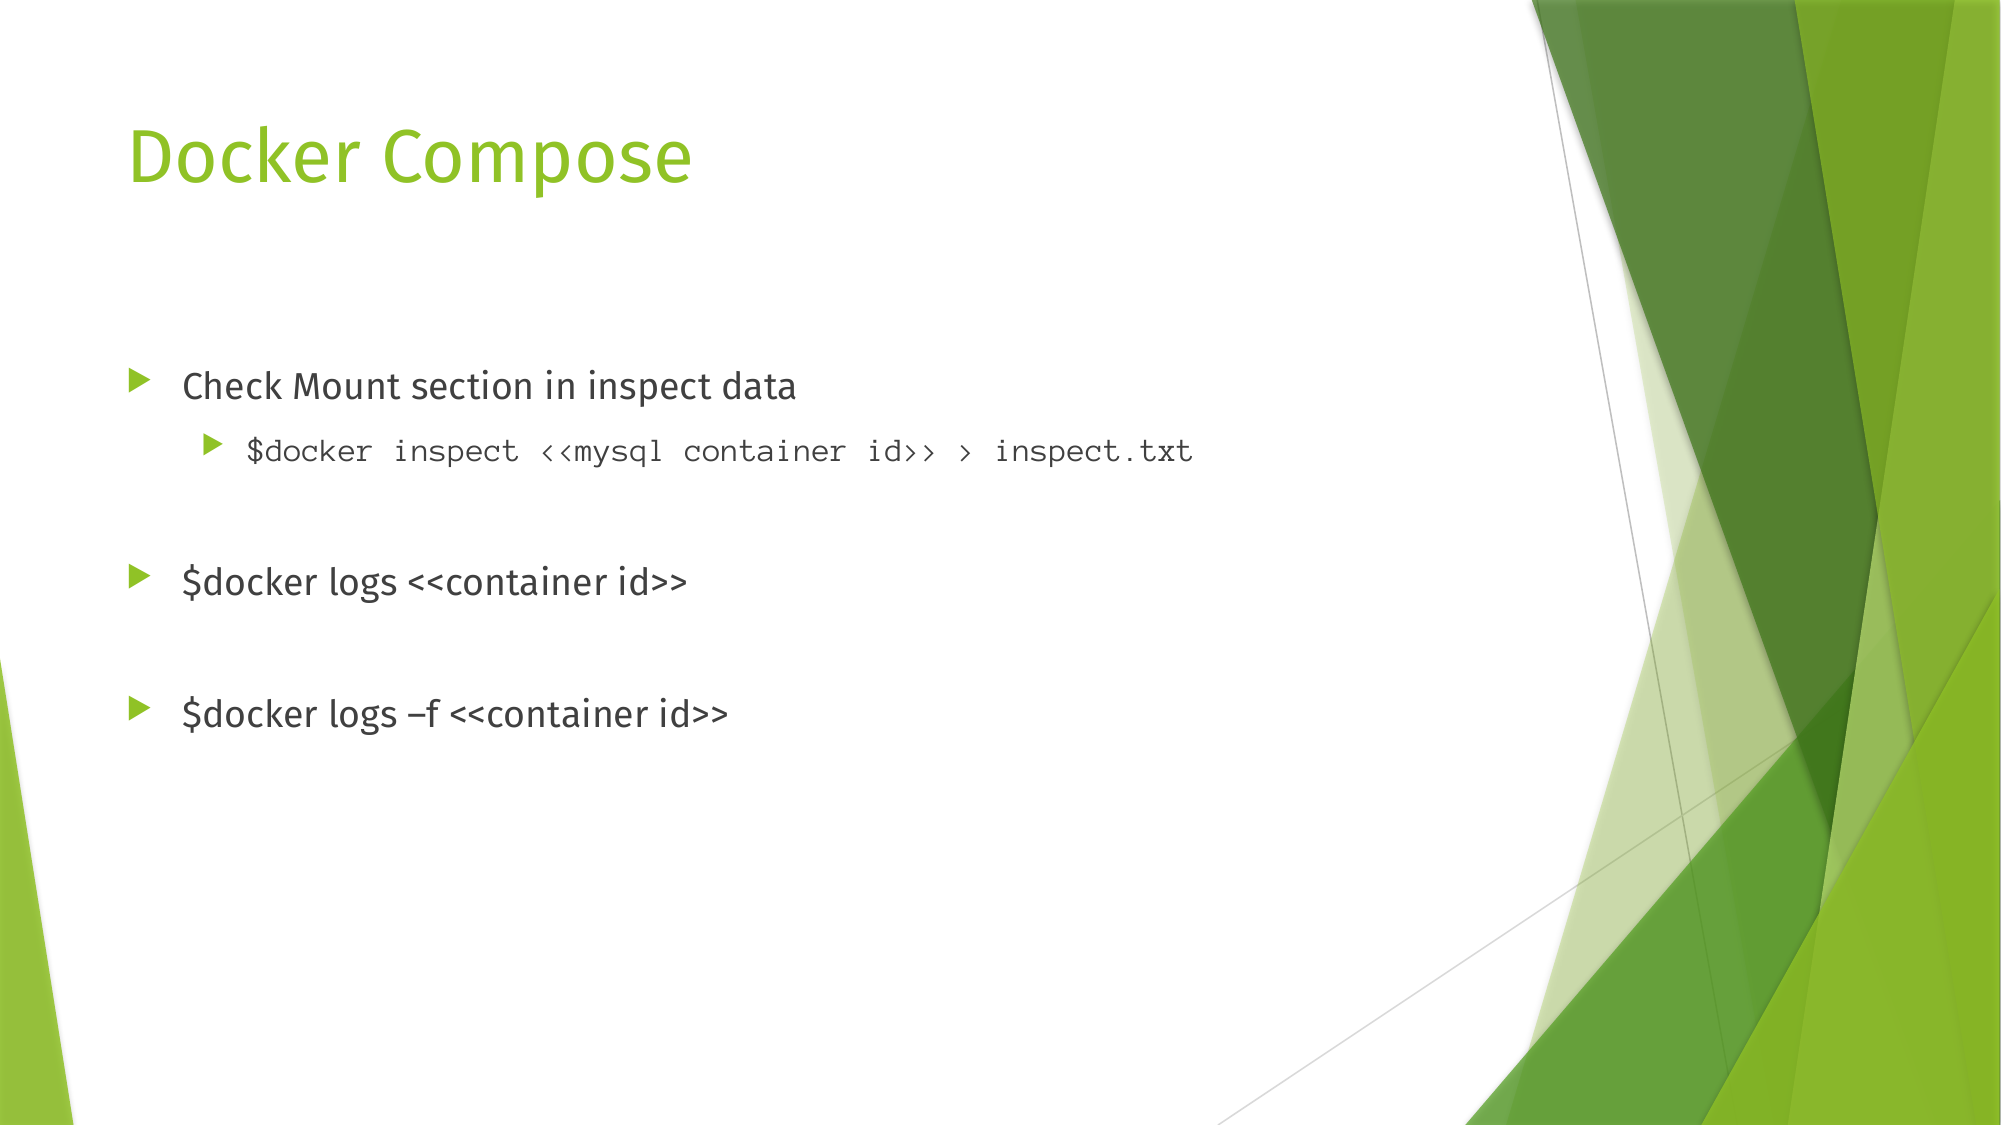

# Docker Compose
Check Mount section in inspect data
$docker inspect <<mysql container id>> > inspect.txt

$docker logs <<container id>>

$docker logs –f <<container id>>